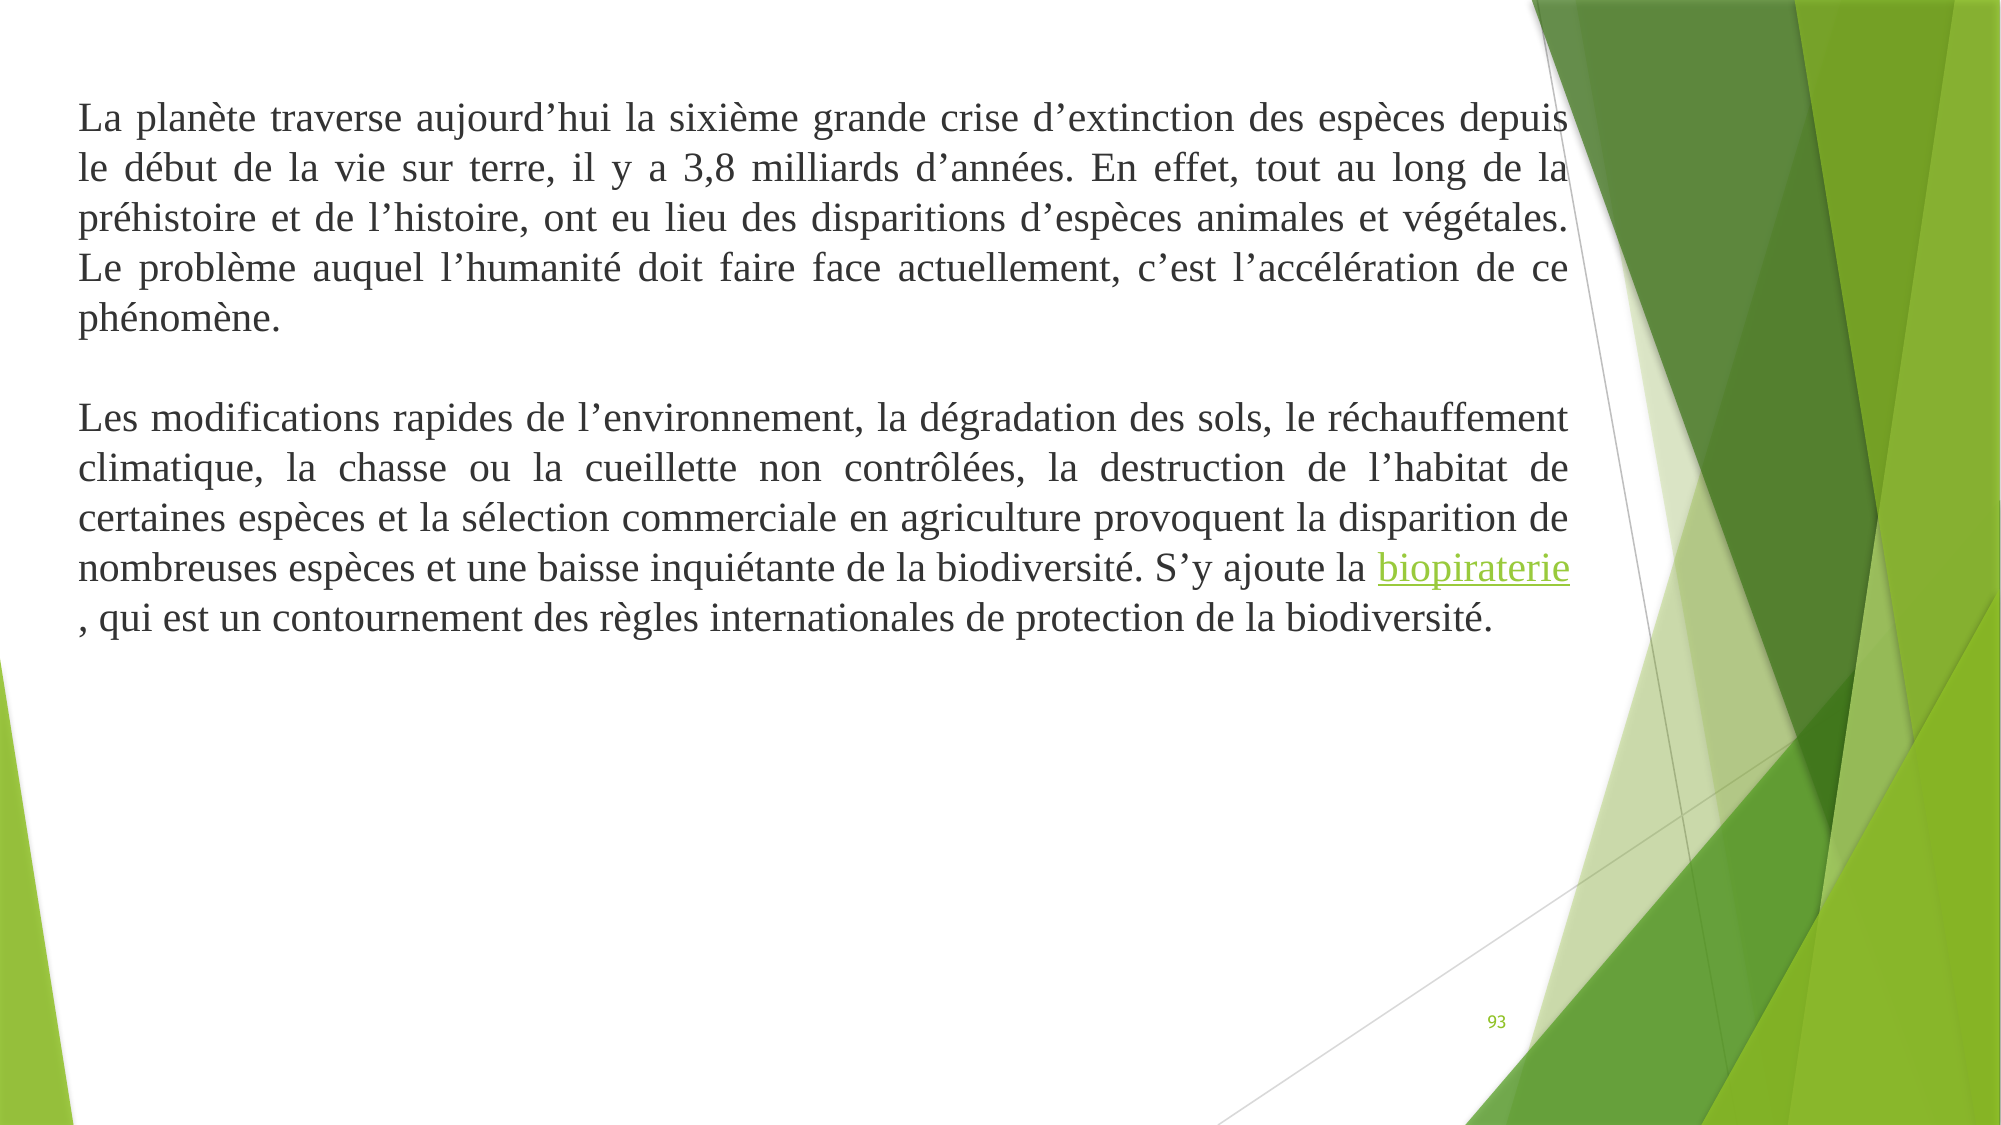

La planète traverse aujourd’hui la sixième grande crise d’extinction des espèces depuis le début de la vie sur terre, il y a 3,8 milliards d’années. En effet, tout au long de la préhistoire et de l’histoire, ont eu lieu des disparitions d’espèces animales et végétales. Le problème auquel l’humanité doit faire face actuellement, c’est l’accélération de ce phénomène.
Les modifications rapides de l’environnement, la dégradation des sols, le réchauffement climatique, la chasse ou la cueillette non contrôlées, la destruction de l’habitat de certaines espèces et la sélection commerciale en agriculture provoquent la disparition de nombreuses espèces et une baisse inquiétante de la biodiversité. S’y ajoute la biopiraterie, qui est un contournement des règles internationales de protection de la biodiversité.
93